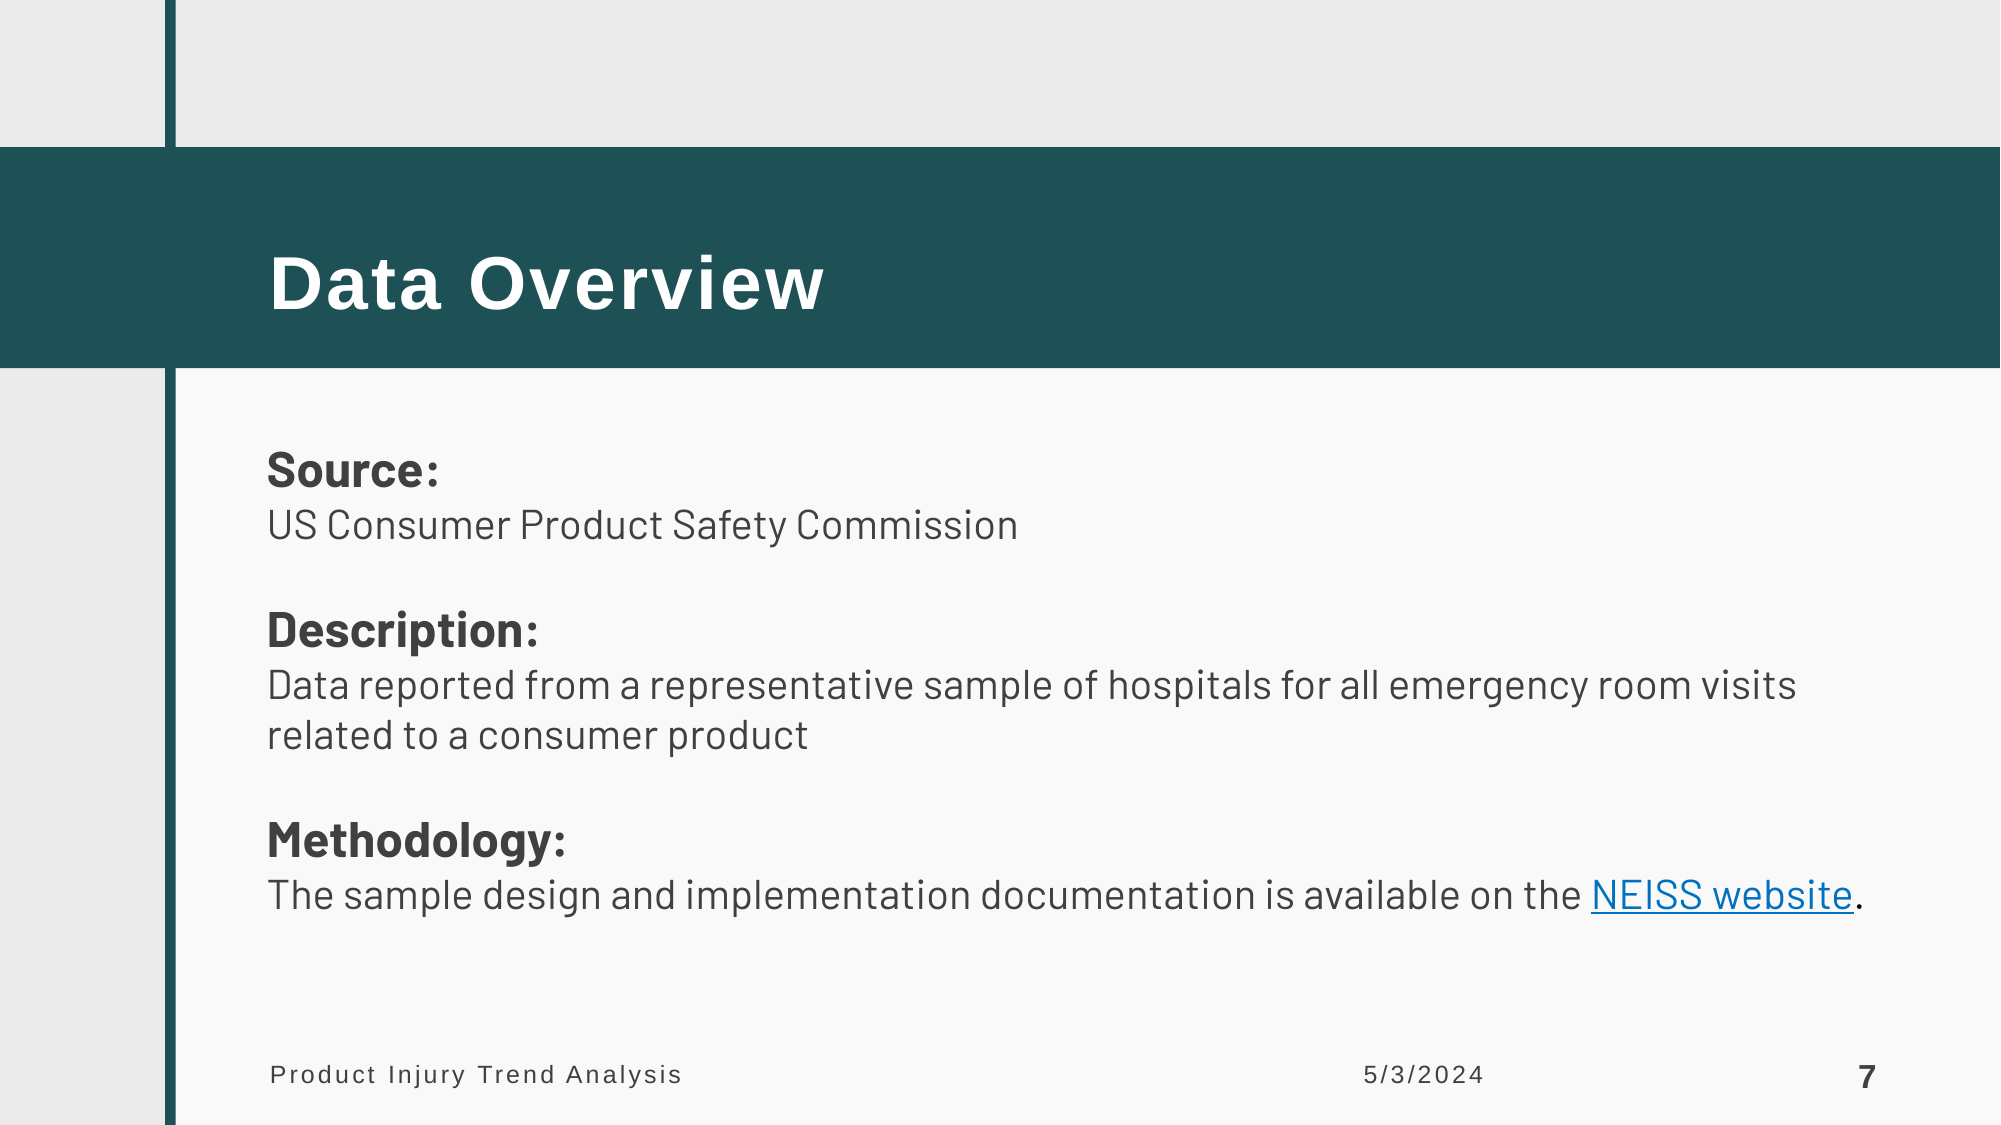

# Data Overview
Source:
US Consumer Product Safety Commission

Description:
Data reported from a representative sample of hospitals for all emergency room visits related to a consumer product

Methodology:
The sample design and implementation documentation is available on the NEISS website.
Product Injury Trend Analysis
5/3/2024
7